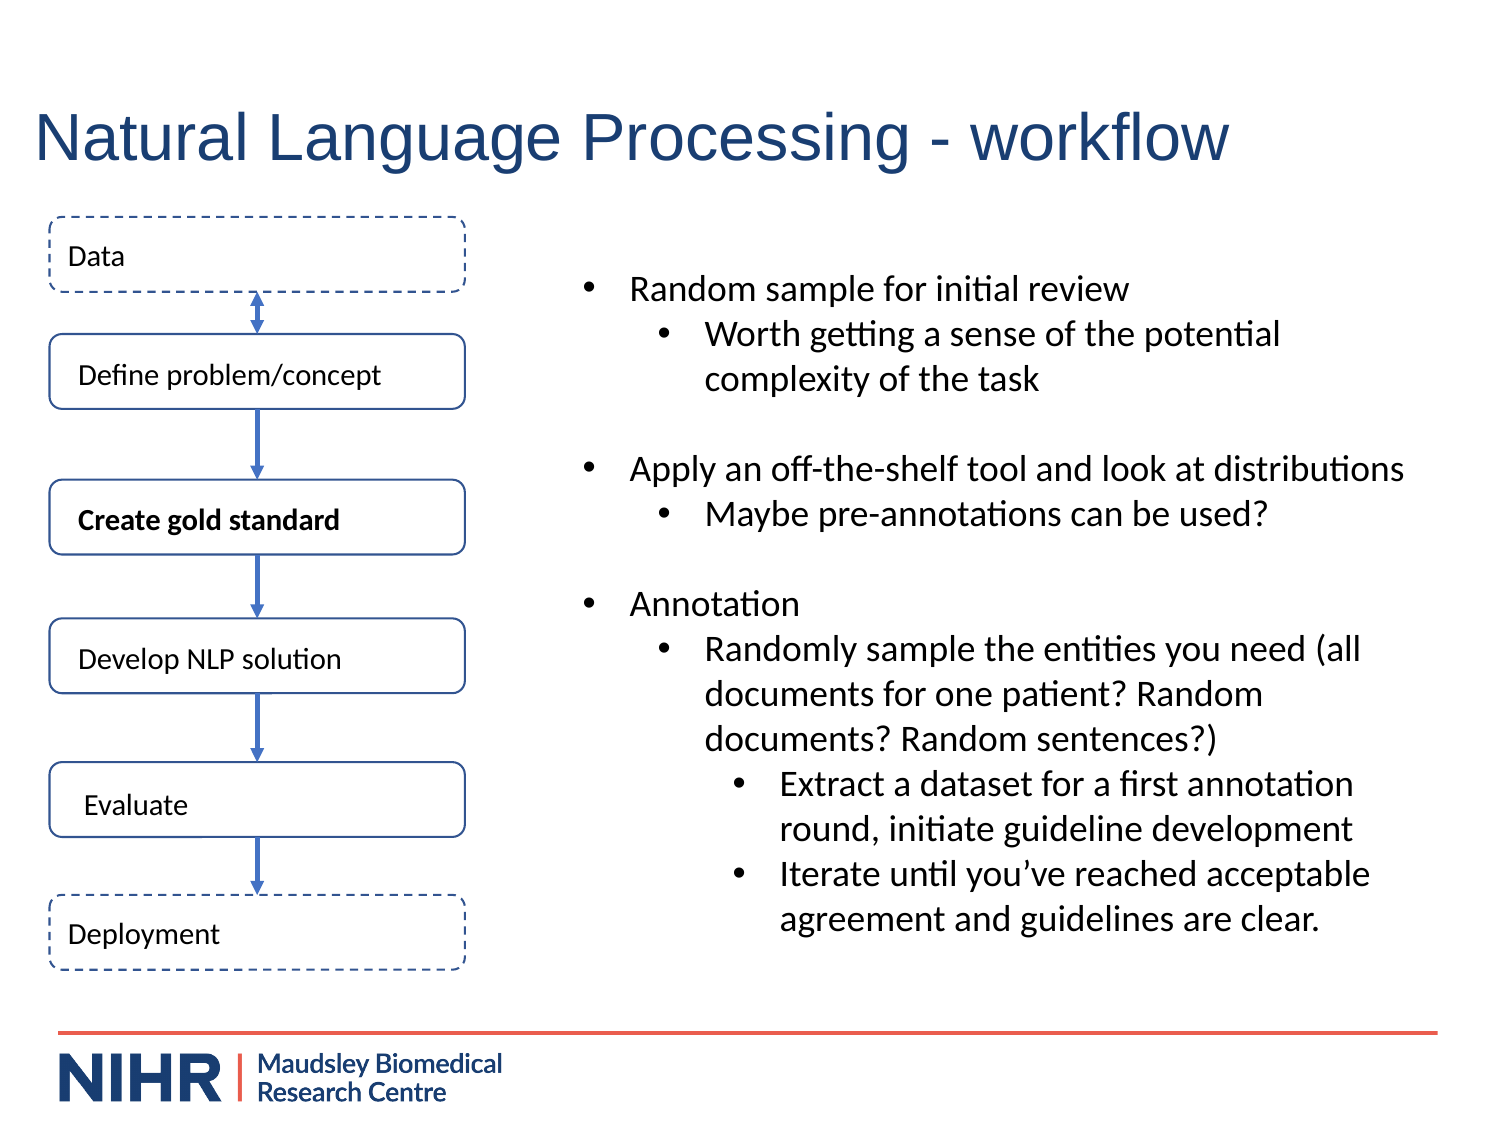

# Natural Language Processing - workflow
Data
Random sample for initial review
Worth getting a sense of the potential complexity of the task

Apply an off-the-shelf tool and look at distributions
Maybe pre-annotations can be used?

Annotation
Randomly sample the entities you need (all documents for one patient? Random documents? Random sentences?)
Extract a dataset for a first annotation round, initiate guideline development
Iterate until you’ve reached acceptable agreement and guidelines are clear.

Define problem/concept

Create gold standard

Develop NLP solution

Evaluate
Deployment